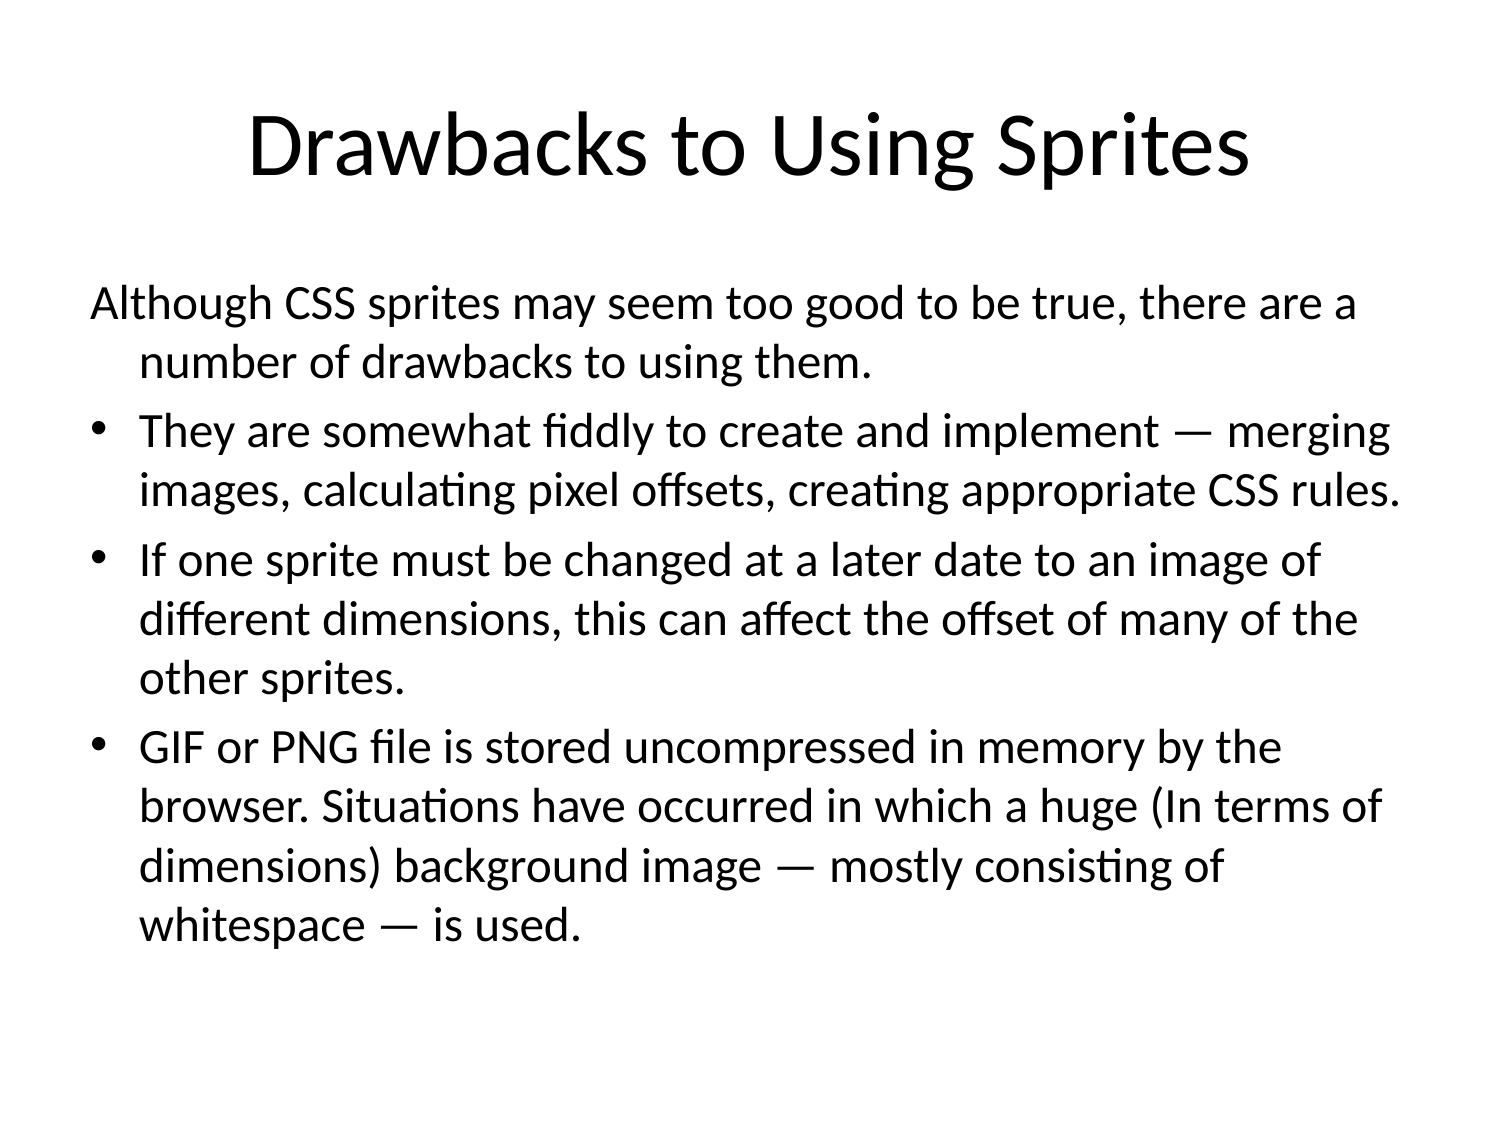

# Drawbacks to Using Sprites
Although CSS sprites may seem too good to be true, there are a number of drawbacks to using them.
They are somewhat fiddly to create and implement — merging images, calculating pixel offsets, creating appropriate CSS rules.
If one sprite must be changed at a later date to an image of different dimensions, this can affect the offset of many of the other sprites.
GIF or PNG file is stored uncompressed in memory by the browser. Situations have occurred in which a huge (In terms of dimensions) background image — mostly consisting of whitespace — is used.